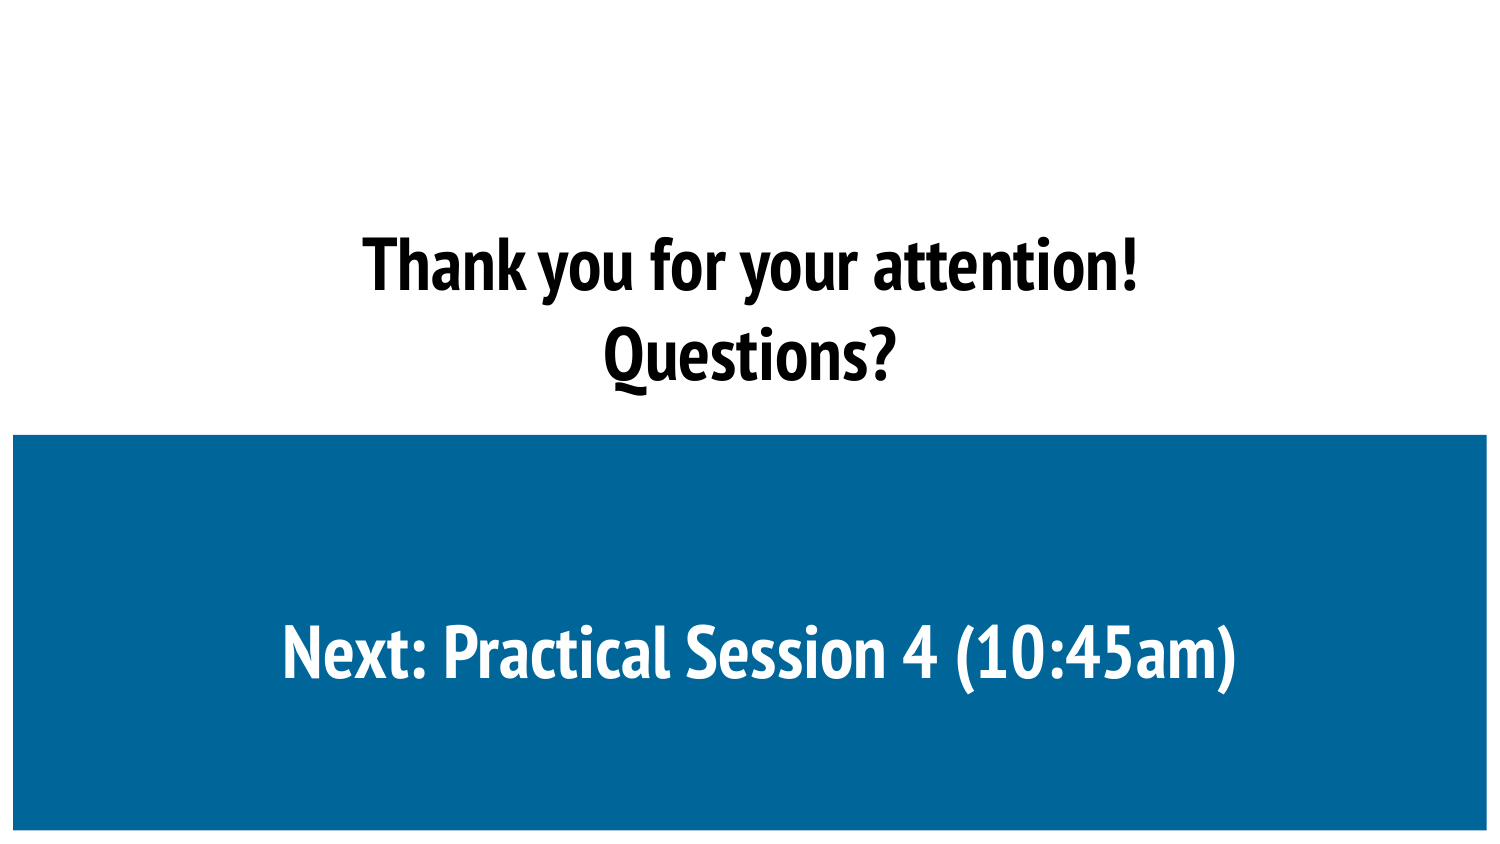

# Thank you for your attention!
Questions?
Next: Practical Session 4 (10:45am)